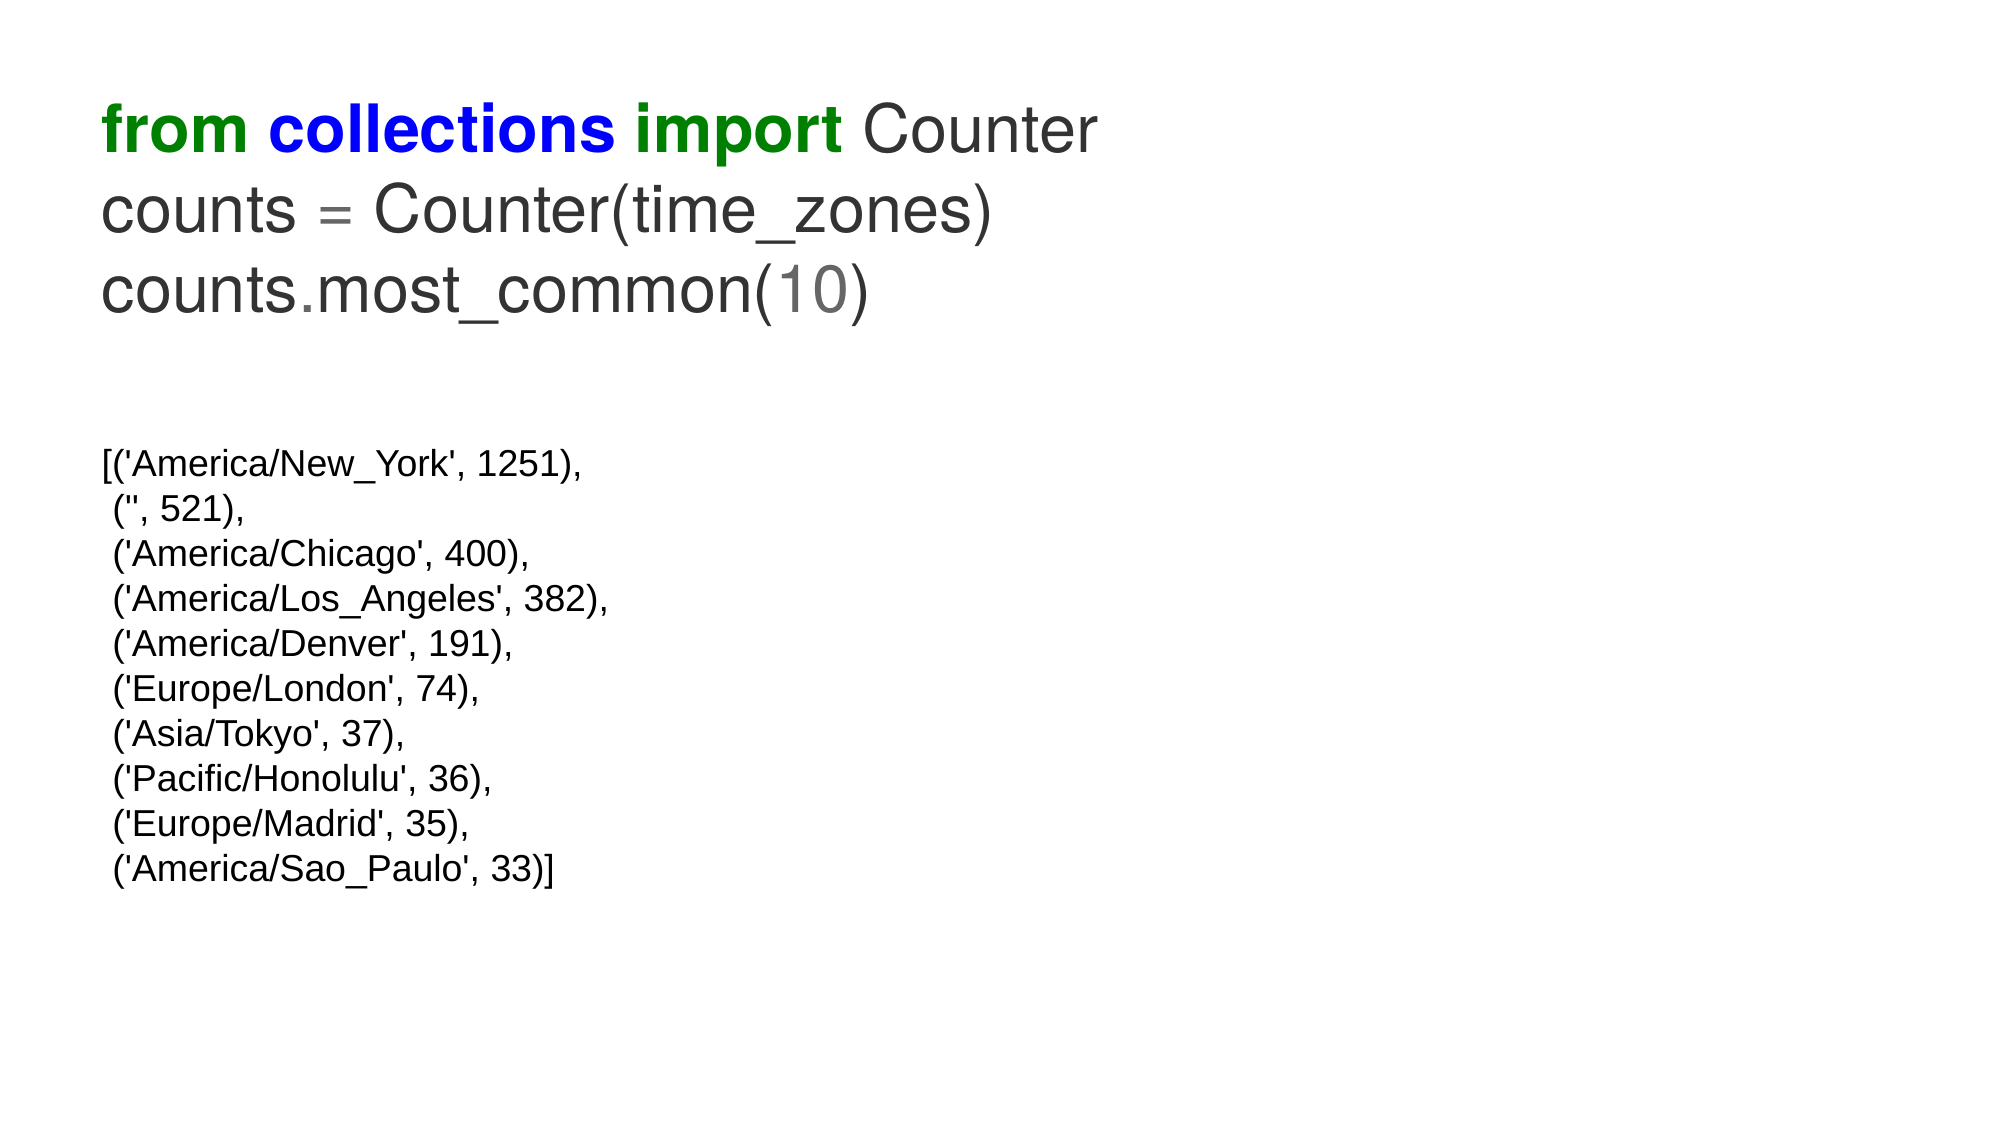

from collections import Counter
counts = Counter(time_zones)
counts.most_common(10)
[('America/New_York', 1251),
 ('', 521),
 ('America/Chicago', 400),
 ('America/Los_Angeles', 382),
 ('America/Denver', 191),
 ('Europe/London', 74),
 ('Asia/Tokyo', 37),
 ('Pacific/Honolulu', 36),
 ('Europe/Madrid', 35),
 ('America/Sao_Paulo', 33)]